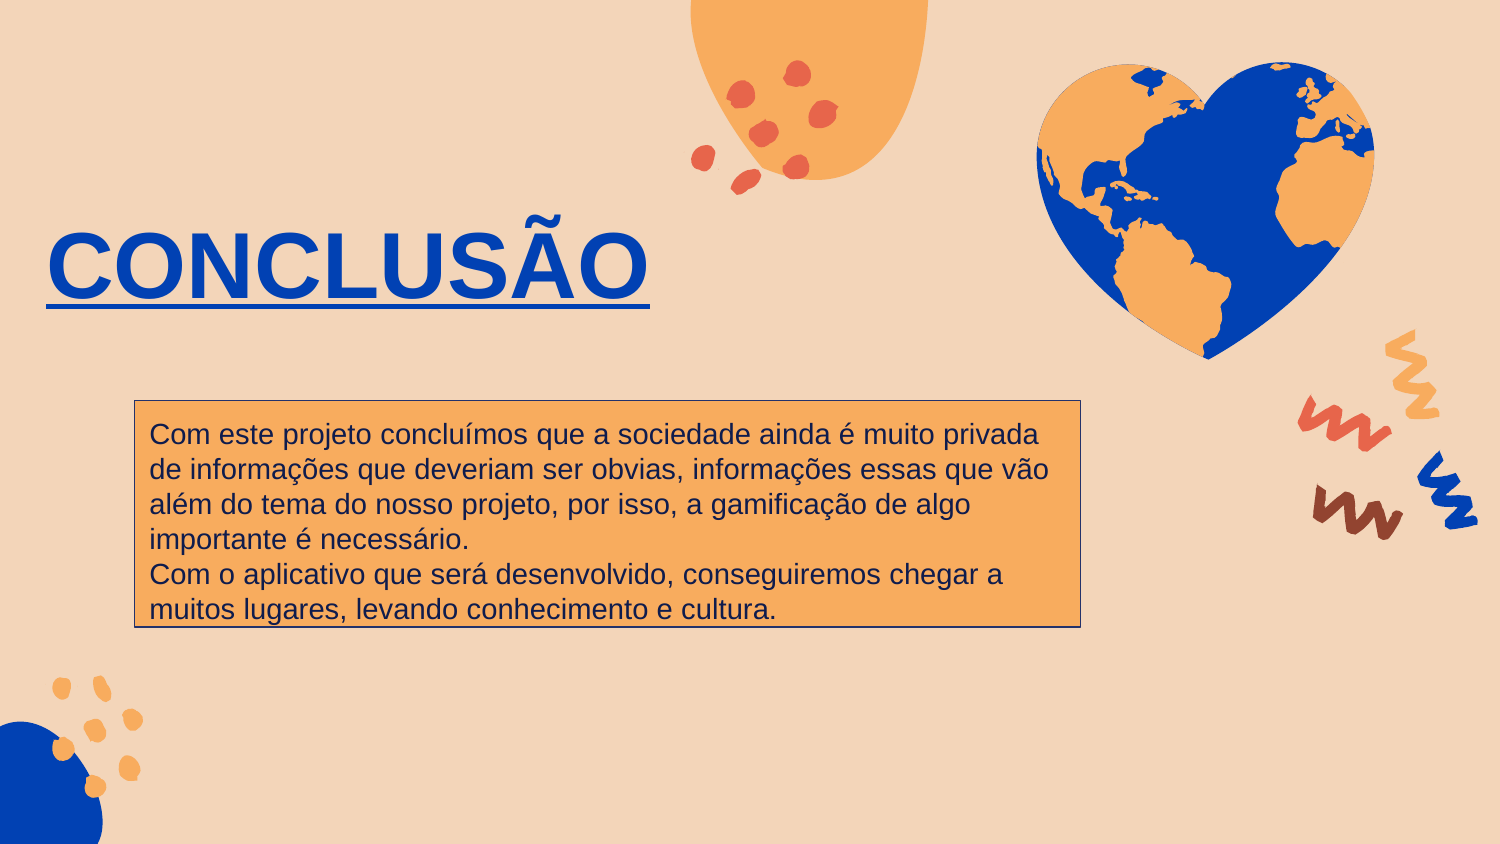

CONCLUSÃO
Com este projeto concluímos que a sociedade ainda é muito privada de informações que deveriam ser obvias, informações essas que vão além do tema do nosso projeto, por isso, a gamificação de algo importante é necessário.
Com o aplicativo que será desenvolvido, conseguiremos chegar a muitos lugares, levando conhecimento e cultura.